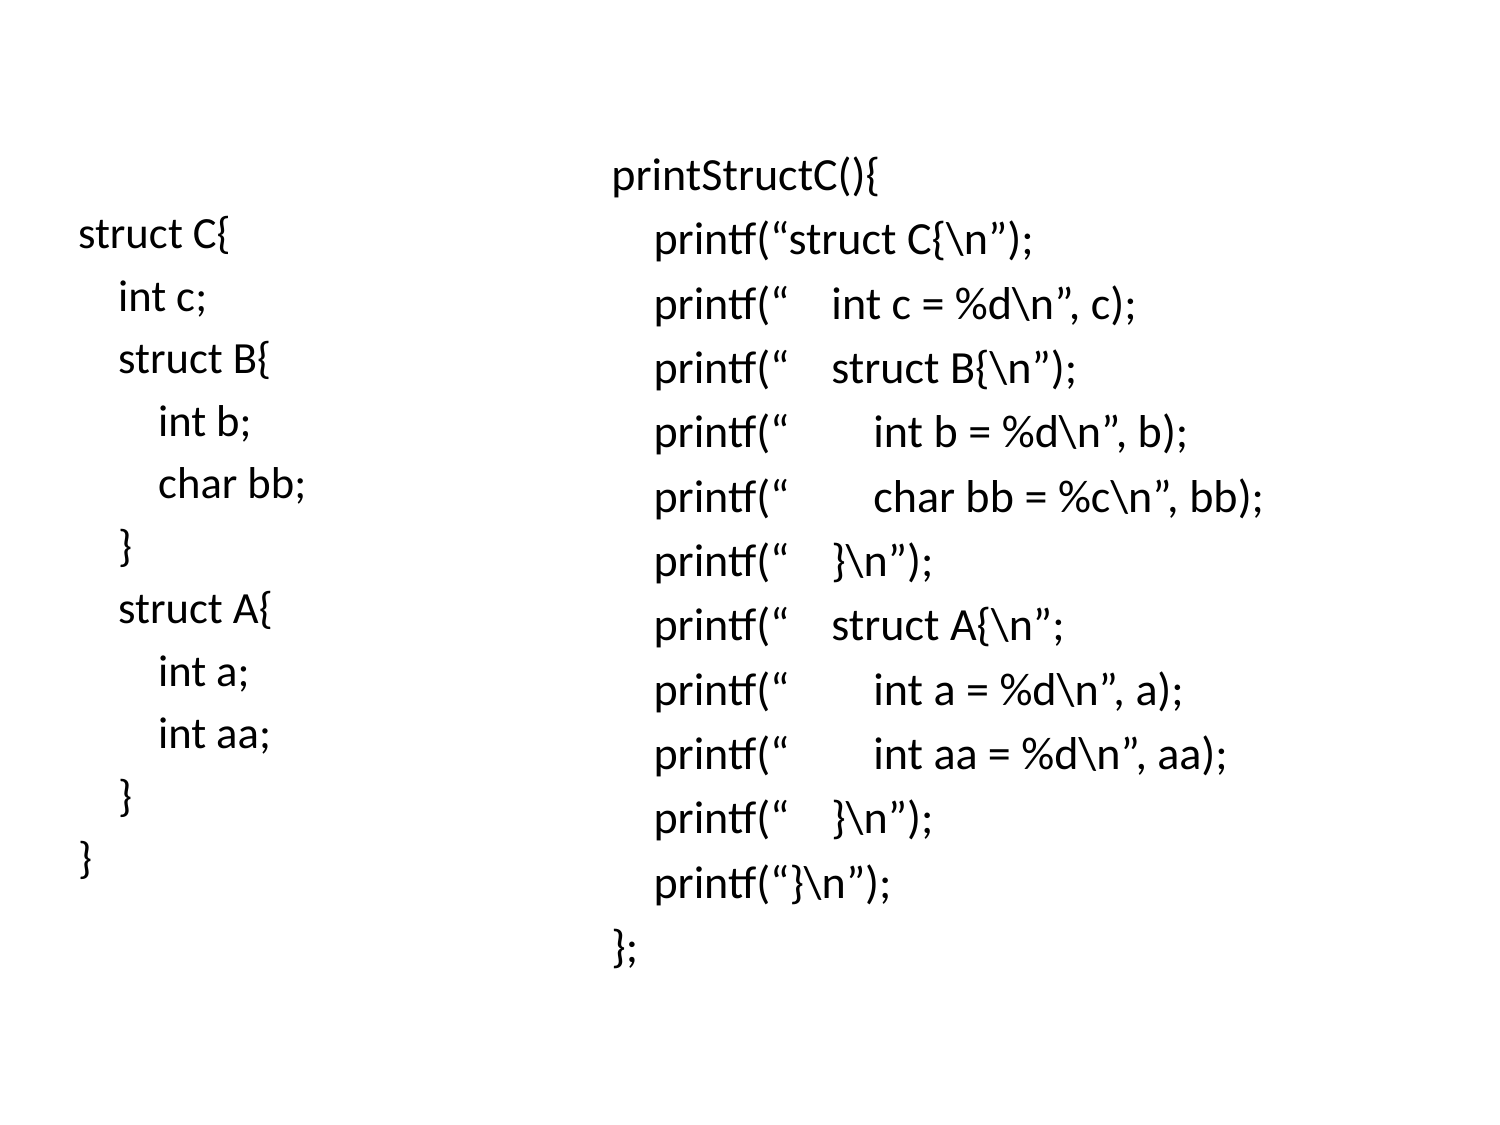

printStructC(){
    printf(“struct C{\n”);
    printf(“    int c = %d\n”, c);
    printf(“    struct B{\n”);
    printf(“        int b = %d\n”, b);
    printf(“        char bb = %c\n”, bb);
    printf(“    }\n”);
    printf(“    struct A{\n”;
    printf(“        int a = %d\n”, a);
    printf(“        int aa = %d\n”, aa);
    printf(“    }\n”);
    printf(“}\n”);
};
struct C{
    int c;
    struct B{
        int b;
        char bb;
    }
    struct A{
        int a;
        int aa;
    }
}